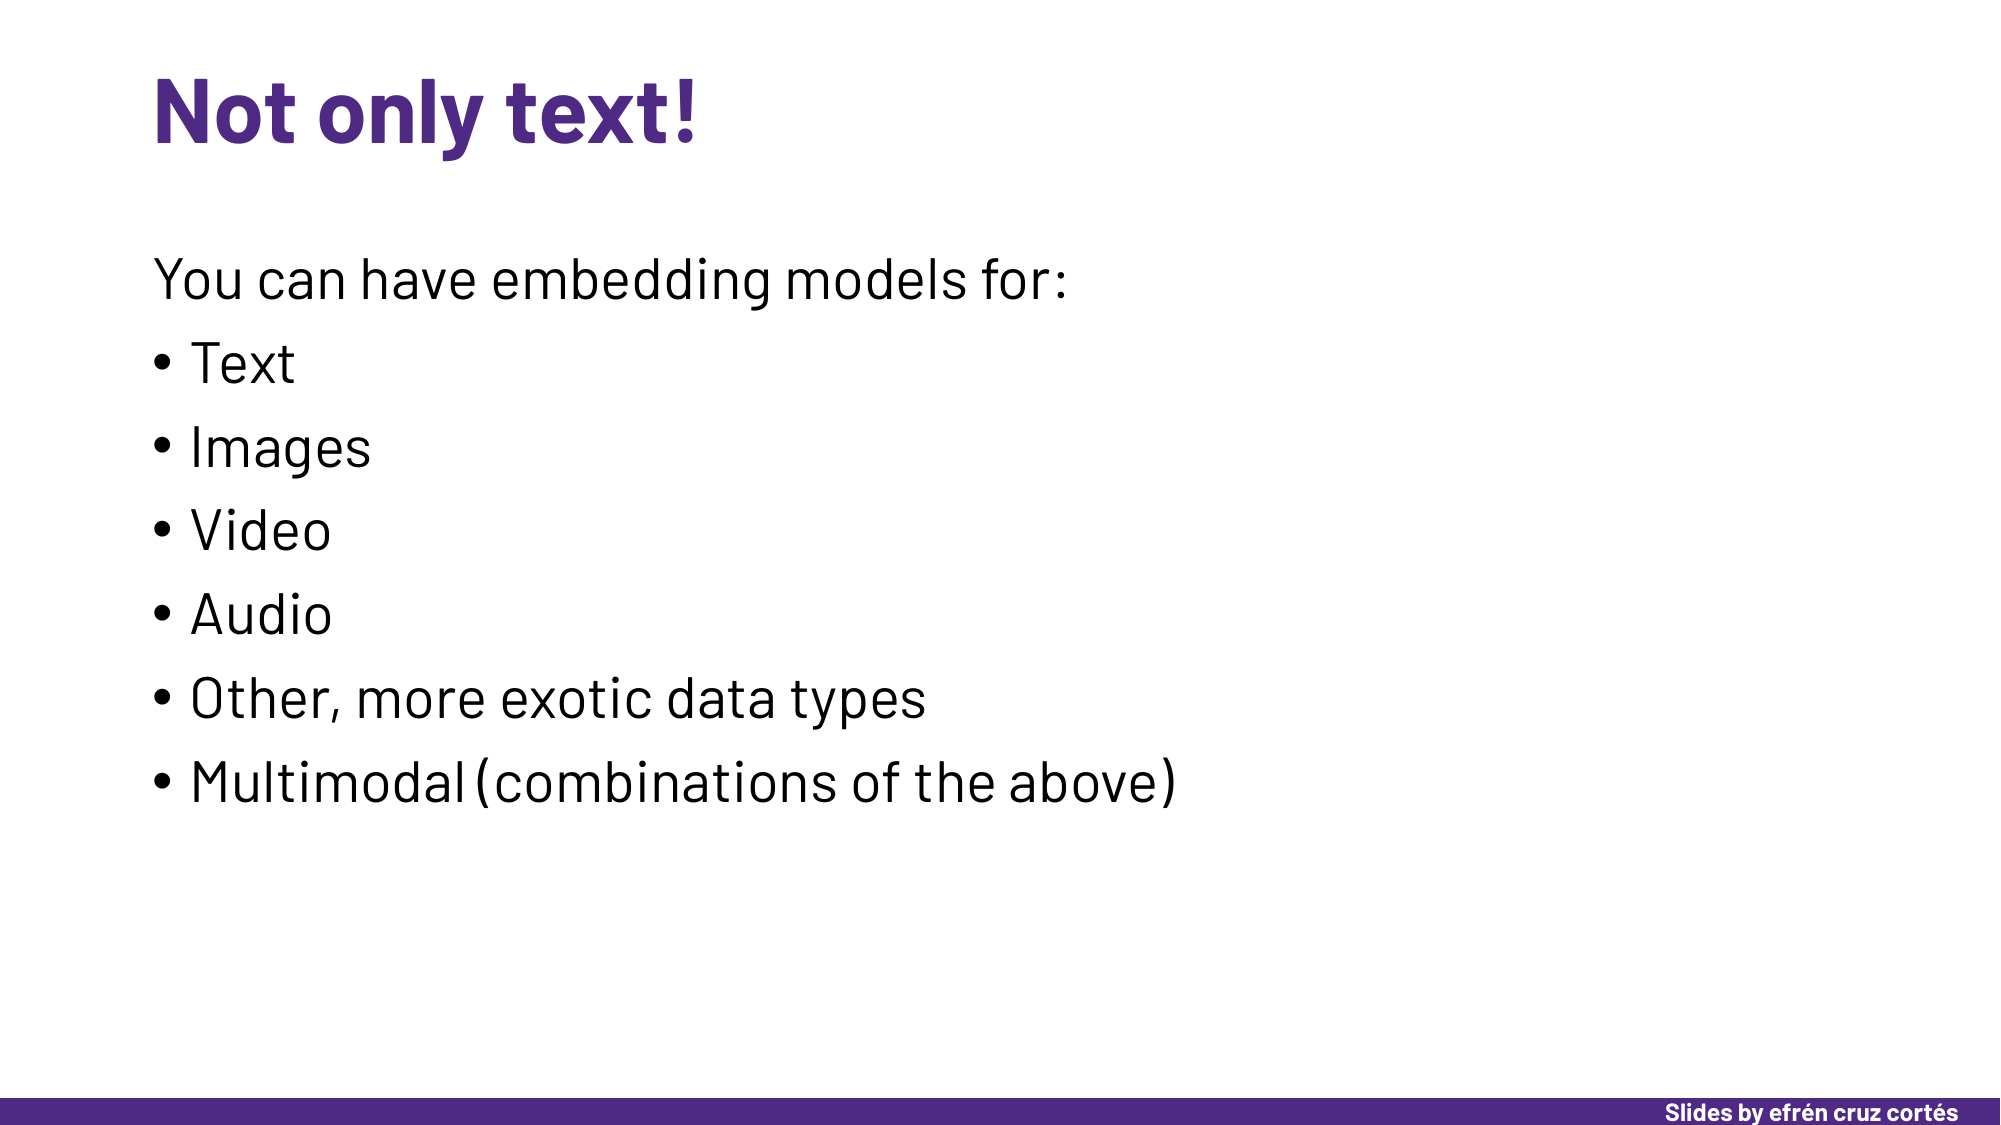

# Not only text!
You can have embedding models for:
Text
Images
Video
Audio
Other, more exotic data types
Multimodal (combinations of the above)